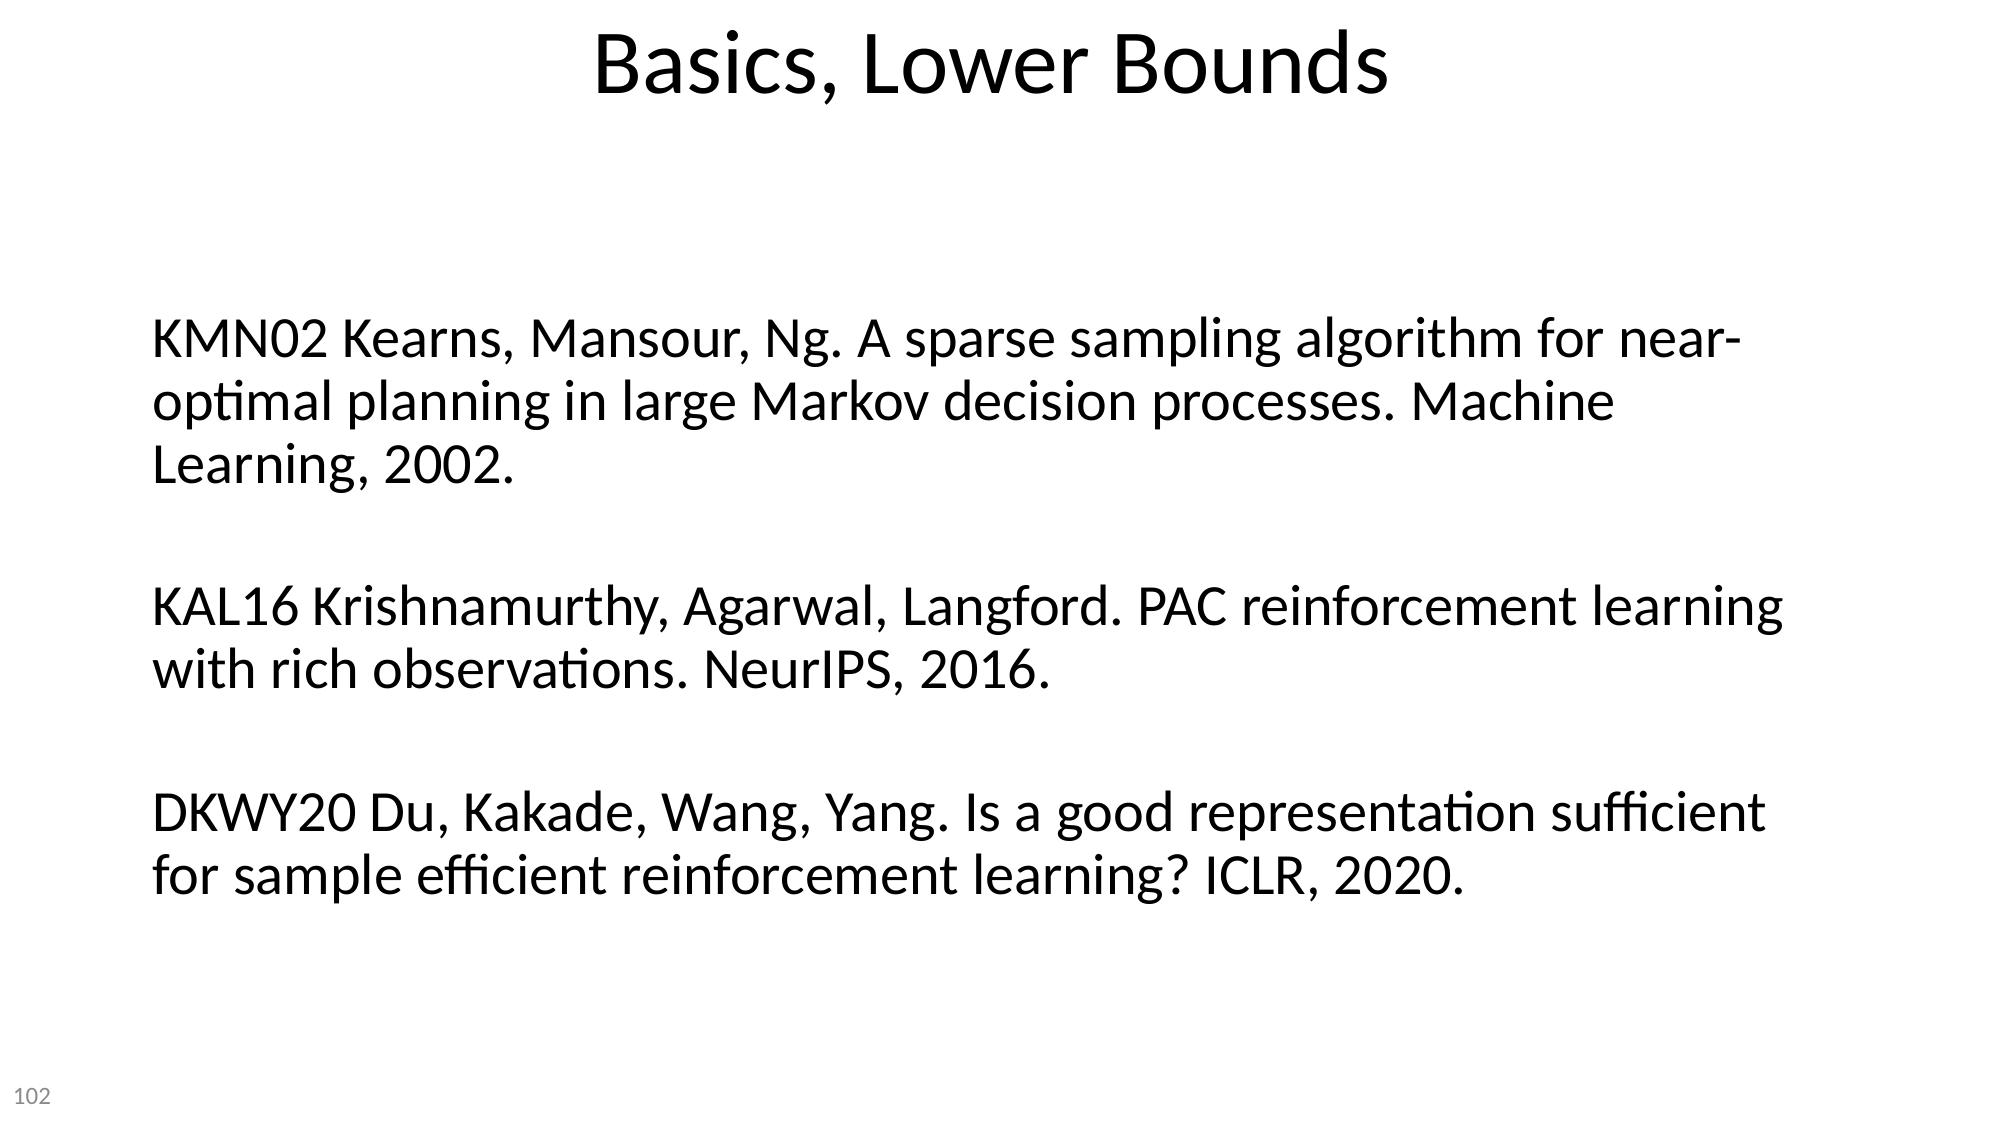

# Basics, Lower Bounds
KMN02 Kearns, Mansour, Ng. A sparse sampling algorithm for near-optimal planning in large Markov decision processes. Machine Learning, 2002.

KAL16 Krishnamurthy, Agarwal, Langford. PAC reinforcement learning with rich observations. NeurIPS, 2016.

DKWY20 Du, Kakade, Wang, Yang. Is a good representation sufficient for sample efficient reinforcement learning? ICLR, 2020.

102